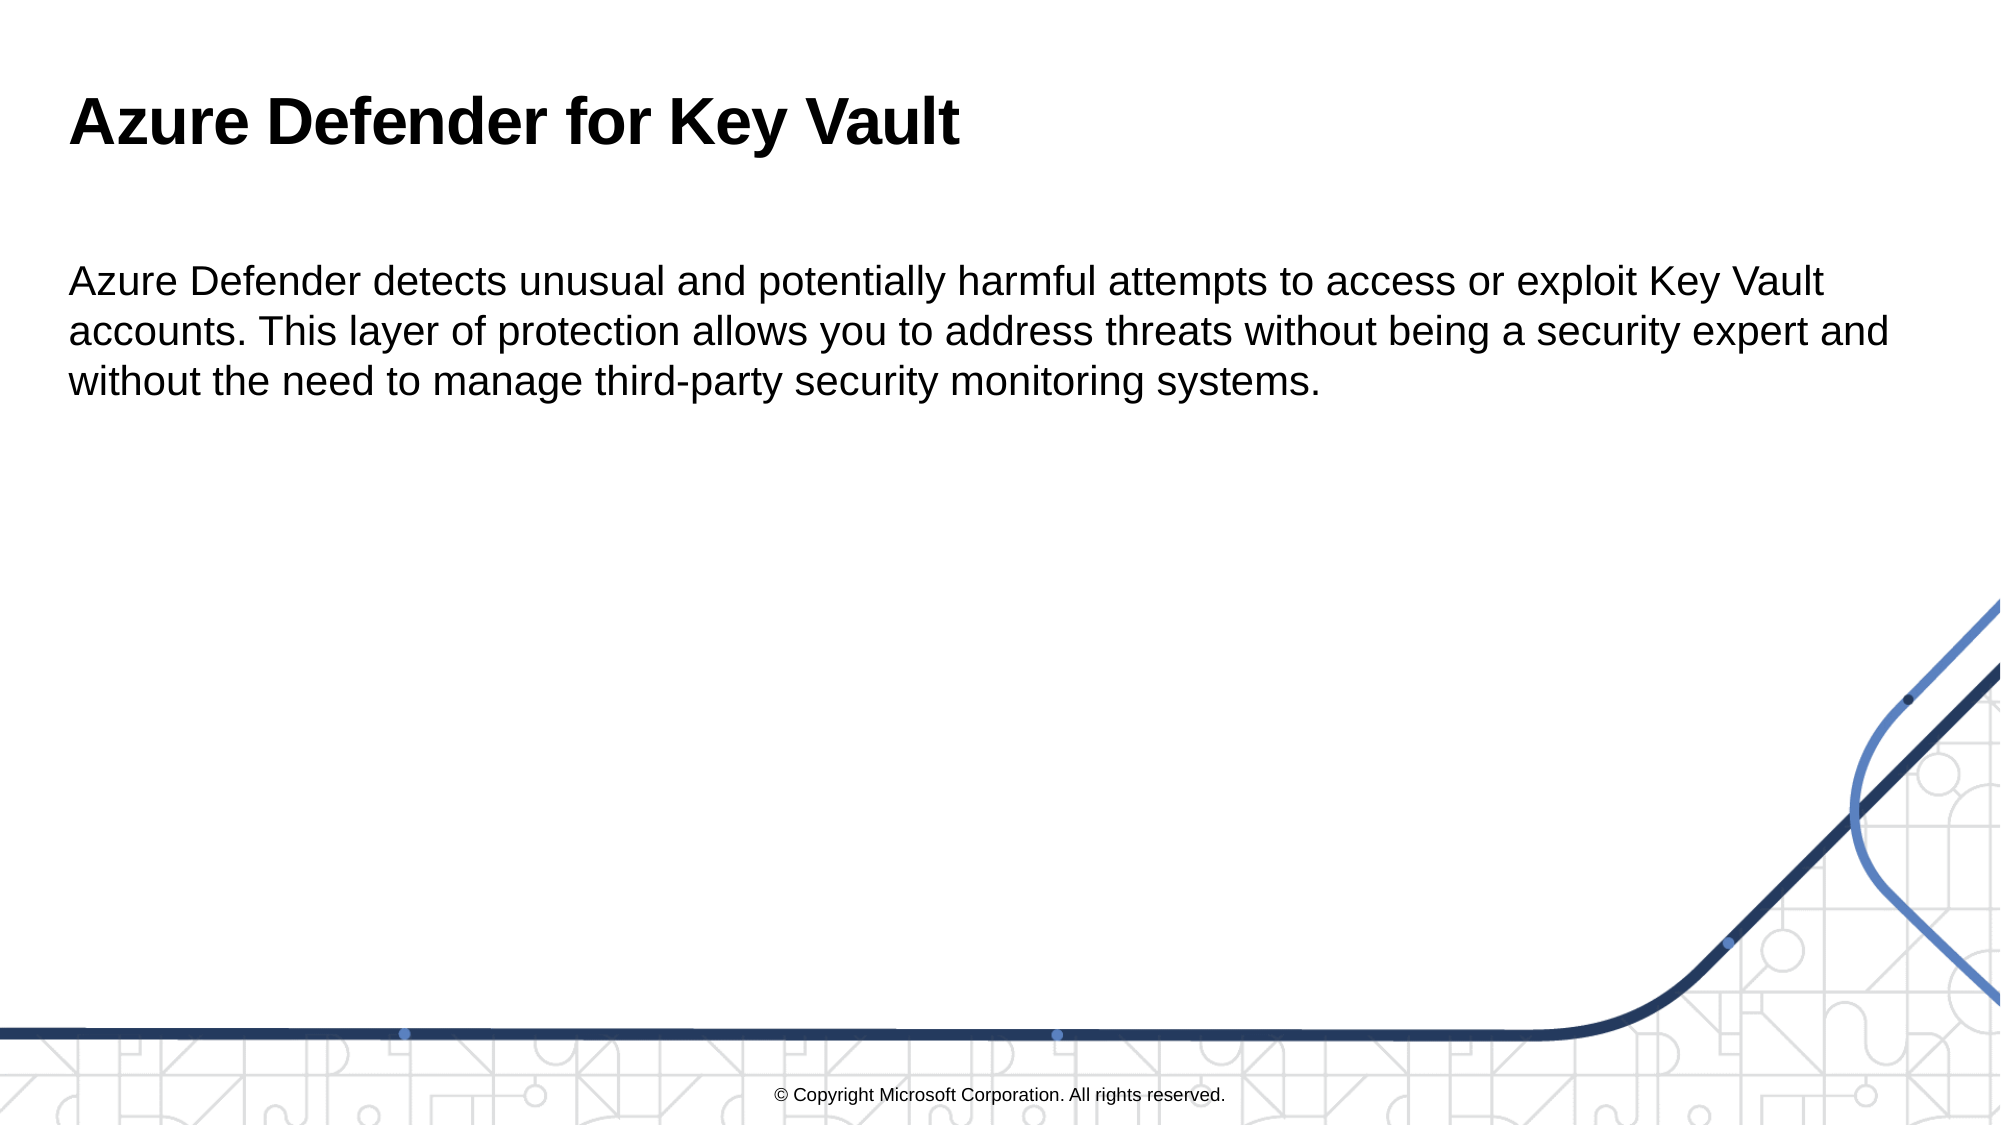

# Azure Defender for Key Vault
Azure Defender detects unusual and potentially harmful attempts to access or exploit Key Vault accounts. This layer of protection allows you to address threats without being a security expert and without the need to manage third-party security monitoring systems.